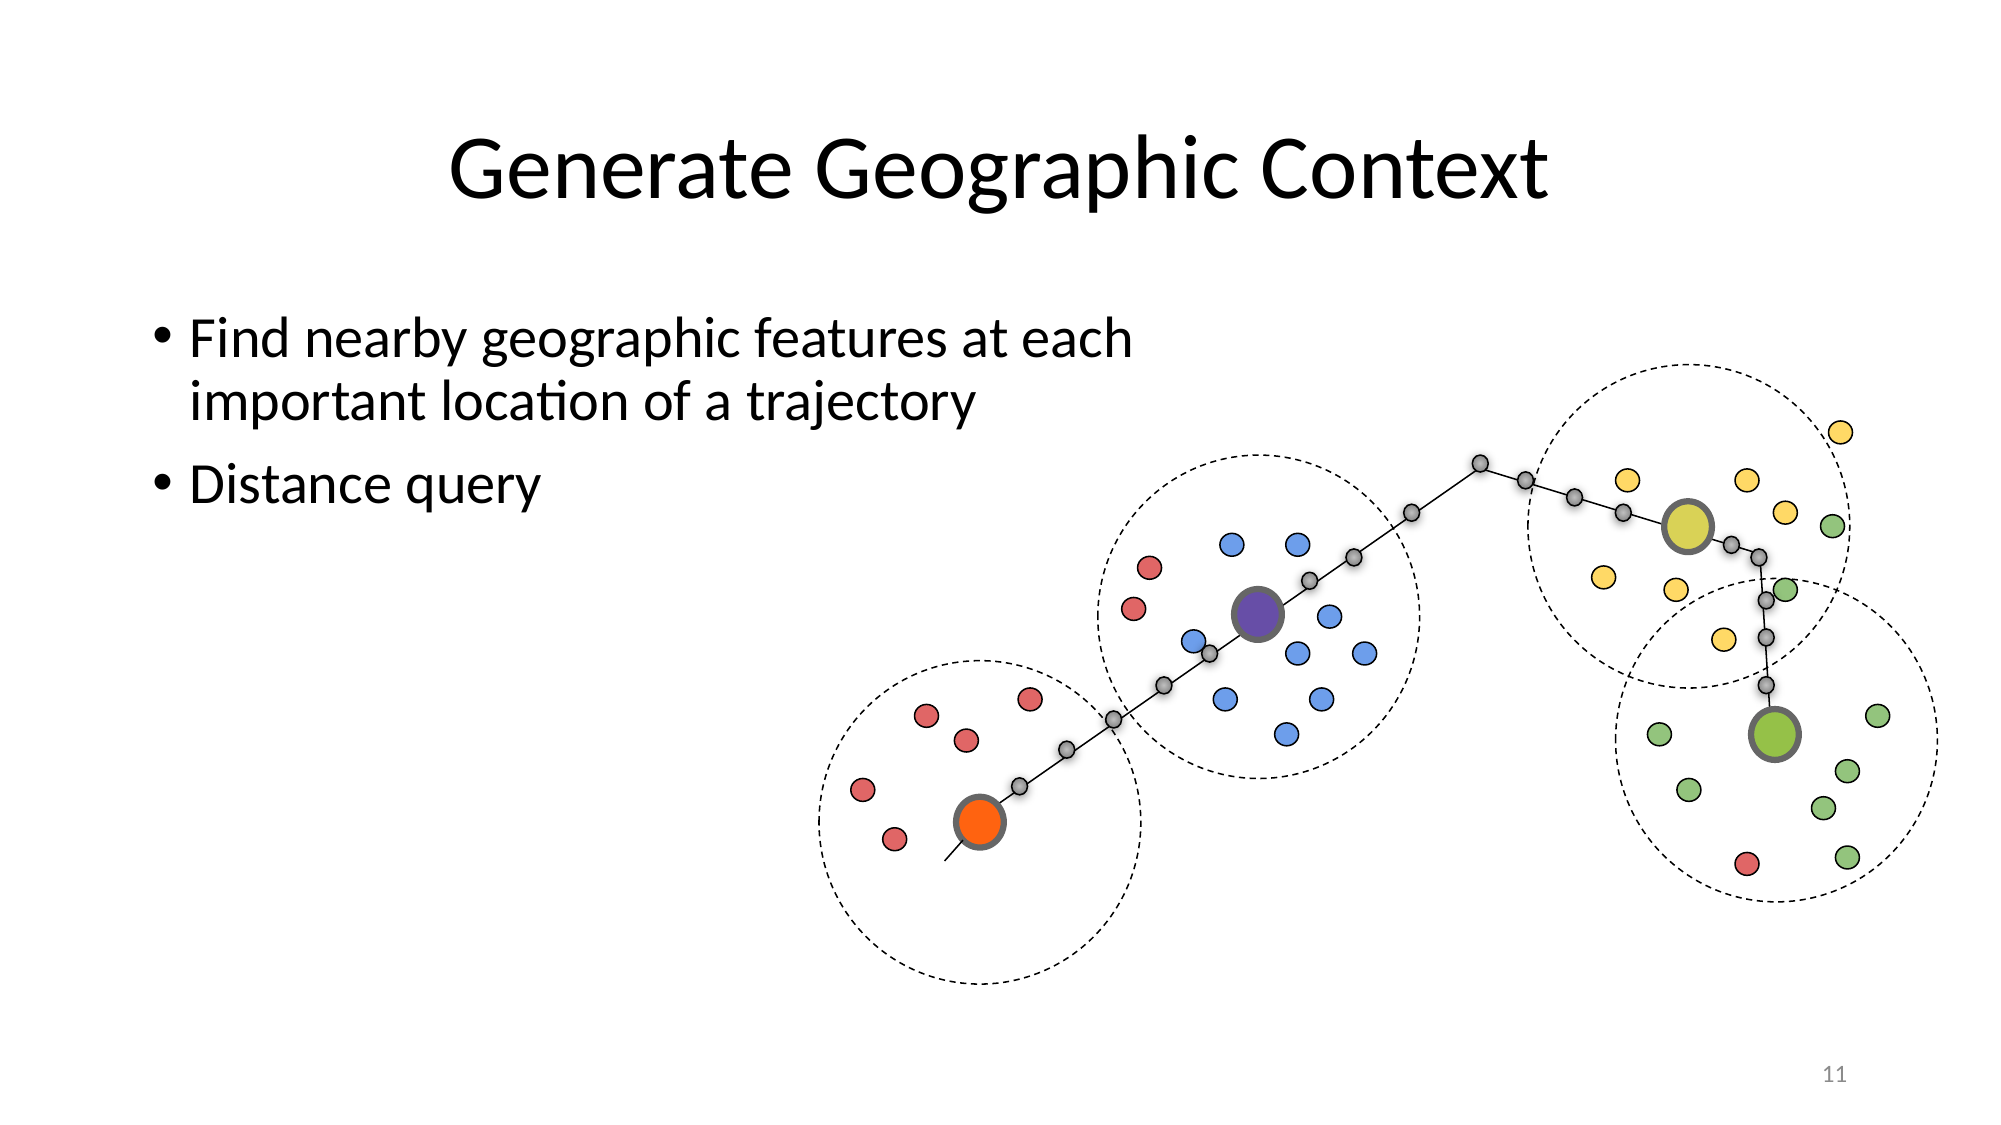

# Generate Geographic Context
Find nearby geographic features at each important location of a trajectory
Distance query

11